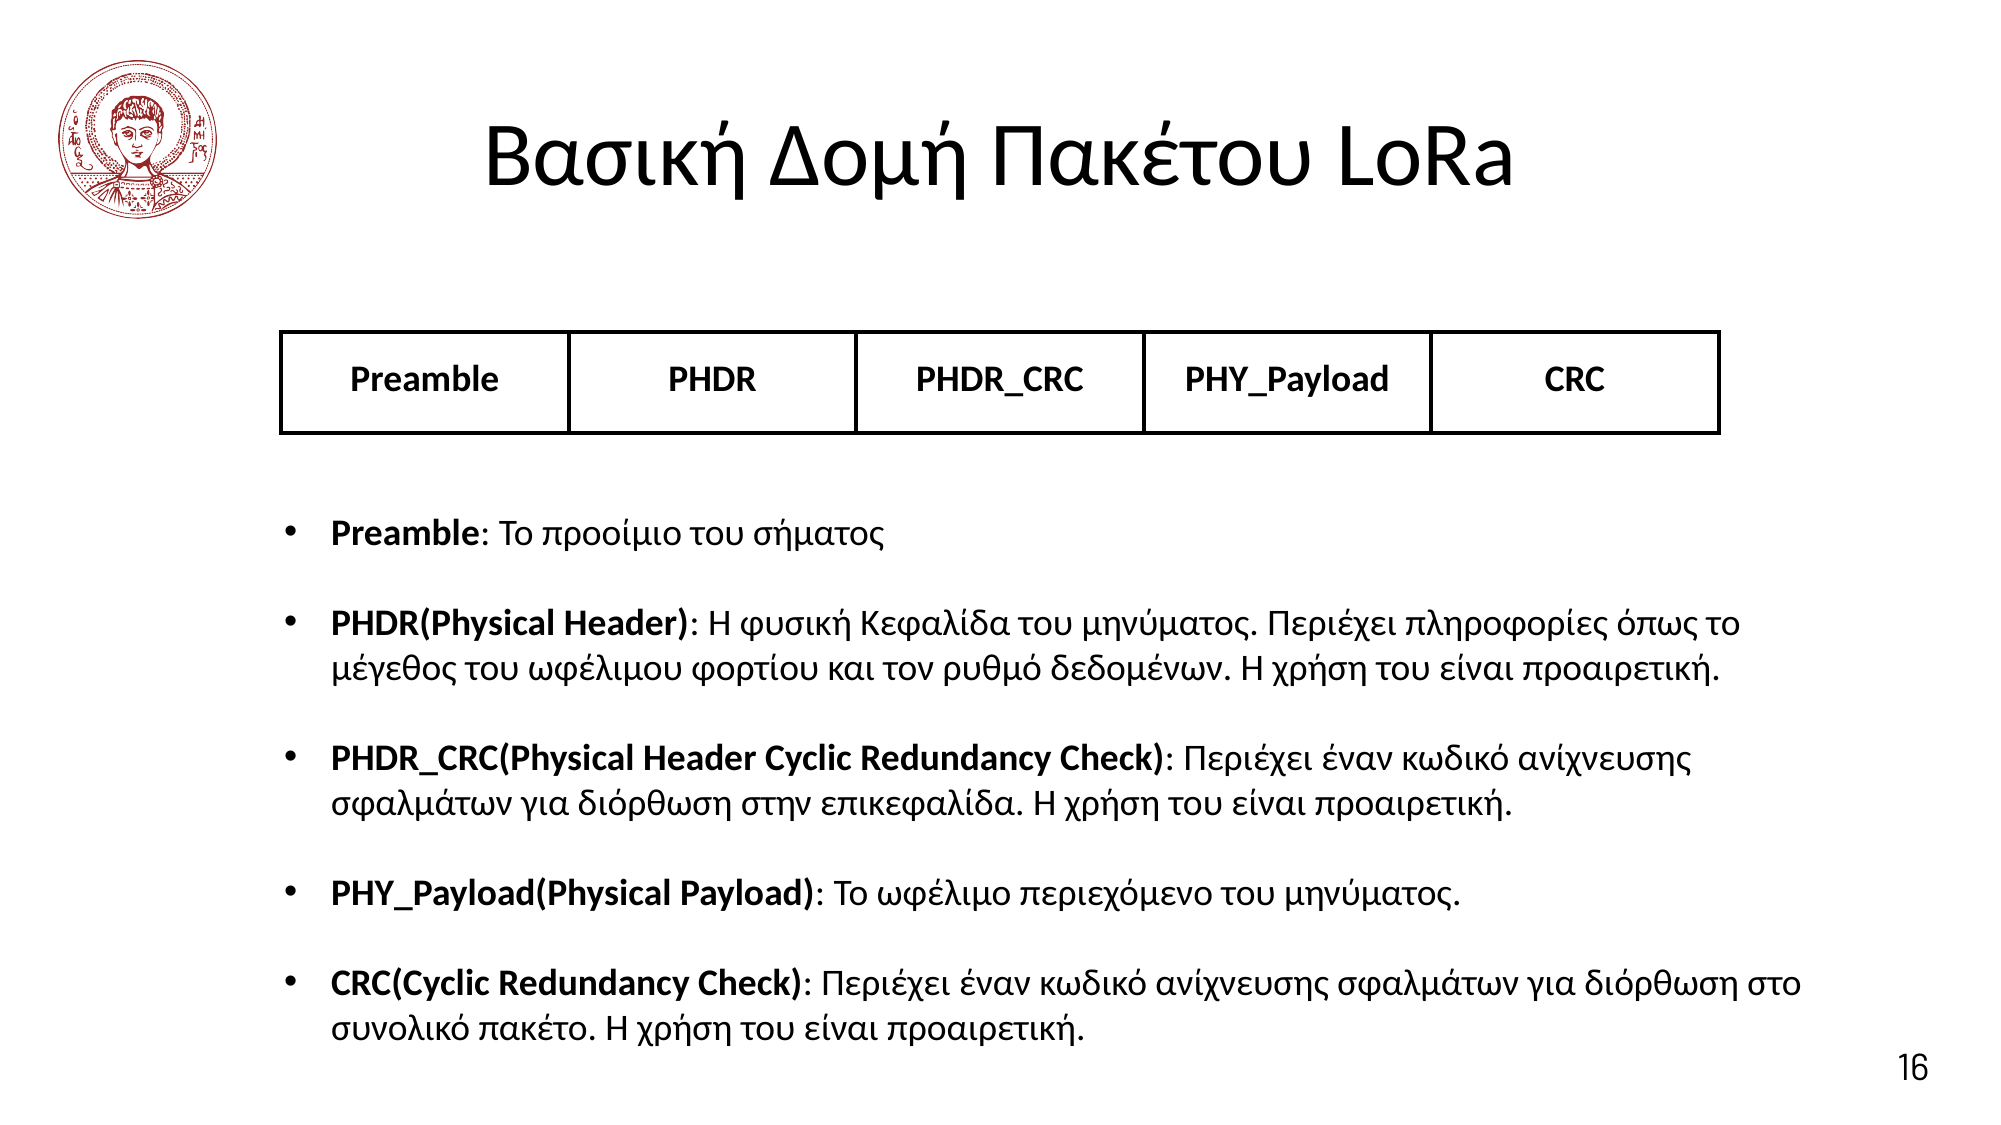

# Βασική Δομή Πακέτου LoRa
| Preamble | PHDR | PHDR\_CRC | PHY\_Payload | CRC |
| --- | --- | --- | --- | --- |
Preamble: Το προοίμιο του σήματος

PHDR(Physical Header): Η φυσική Κεφαλίδα του μηνύματος. Περιέχει πληροφορίες όπως το μέγεθος του ωφέλιμου φορτίου και τον ρυθμό δεδομένων. Η χρήση του είναι προαιρετική.

PHDR_CRC(Physical Header Cyclic Redundancy Check): Περιέχει έναν κωδικό ανίχνευσης σφαλμάτων για διόρθωση στην επικεφαλίδα. Η χρήση του είναι προαιρετική.

PHY_Payload(Physical Payload): Το ωφέλιμο περιεχόμενο του μηνύματος.

CRC(Cyclic Redundancy Check): Περιέχει έναν κωδικό ανίχνευσης σφαλμάτων για διόρθωση στο συνολικό πακέτο. Η χρήση του είναι προαιρετική.

16